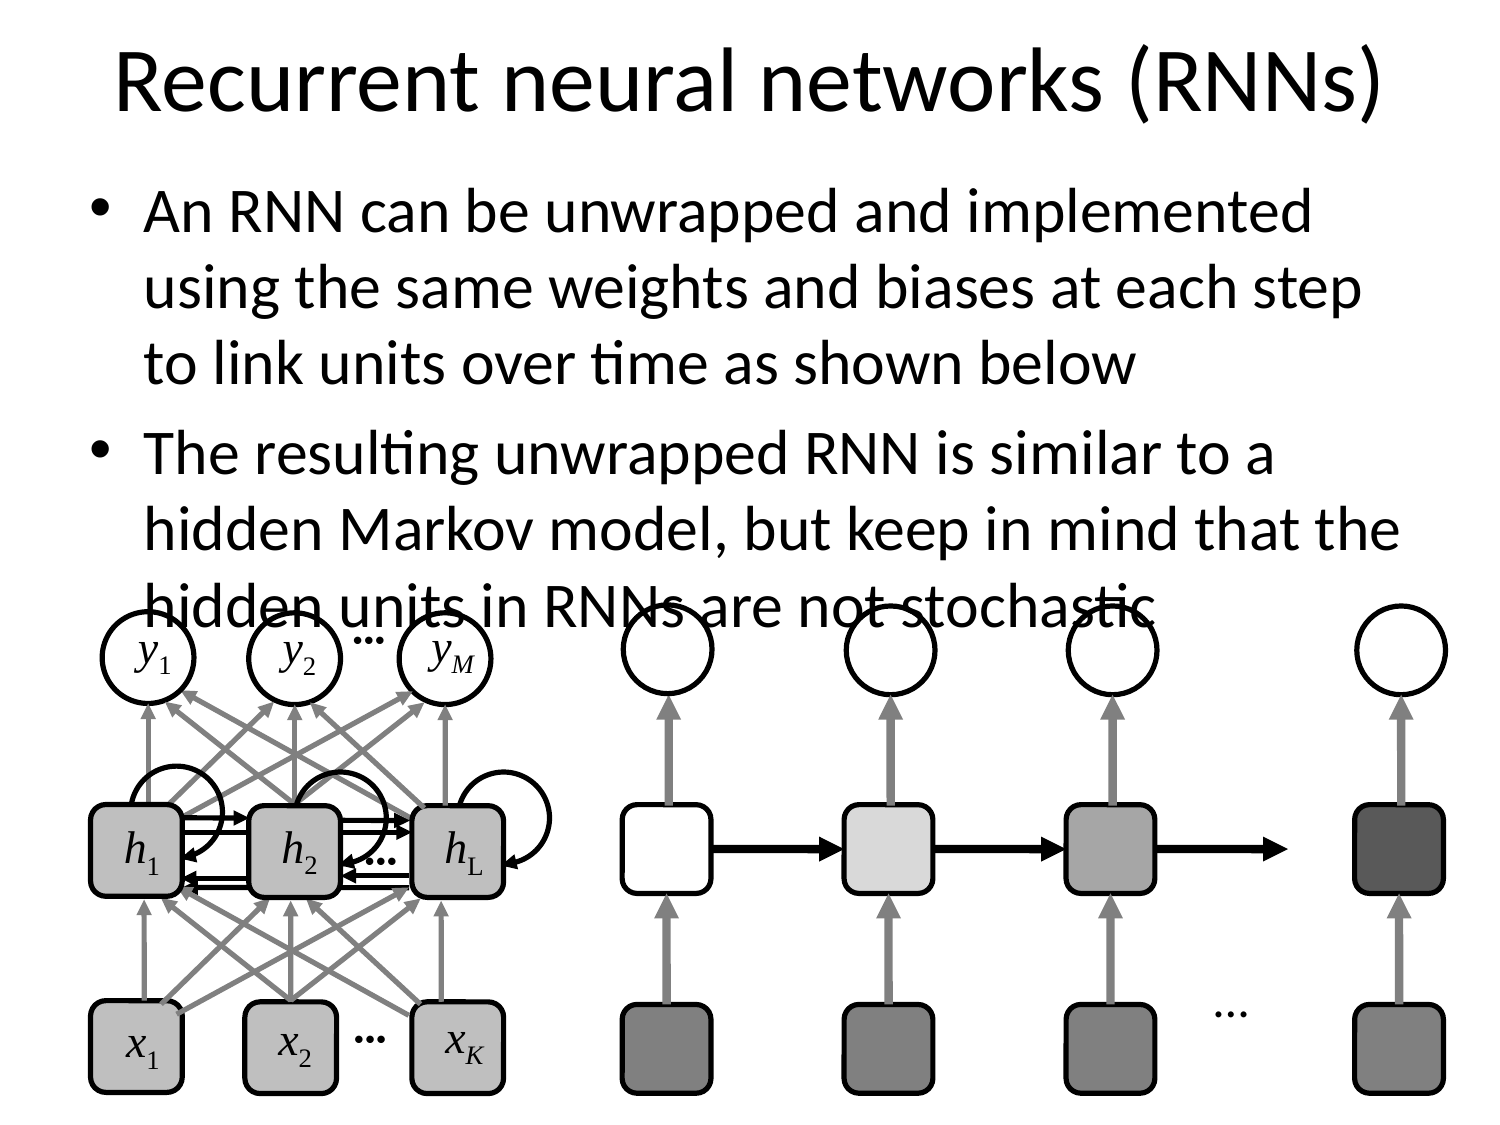

Recurrent neural networks (RNNs)
An RNN can be unwrapped and implemented using the same weights and biases at each step to link units over time as shown below
The resulting unwrapped RNN is similar to a hidden Markov model, but keep in mind that the hidden units in RNNs are not stochastic

yM
y1
y2

…

…

…

h2
hL
h1

…
xK
x2

x1